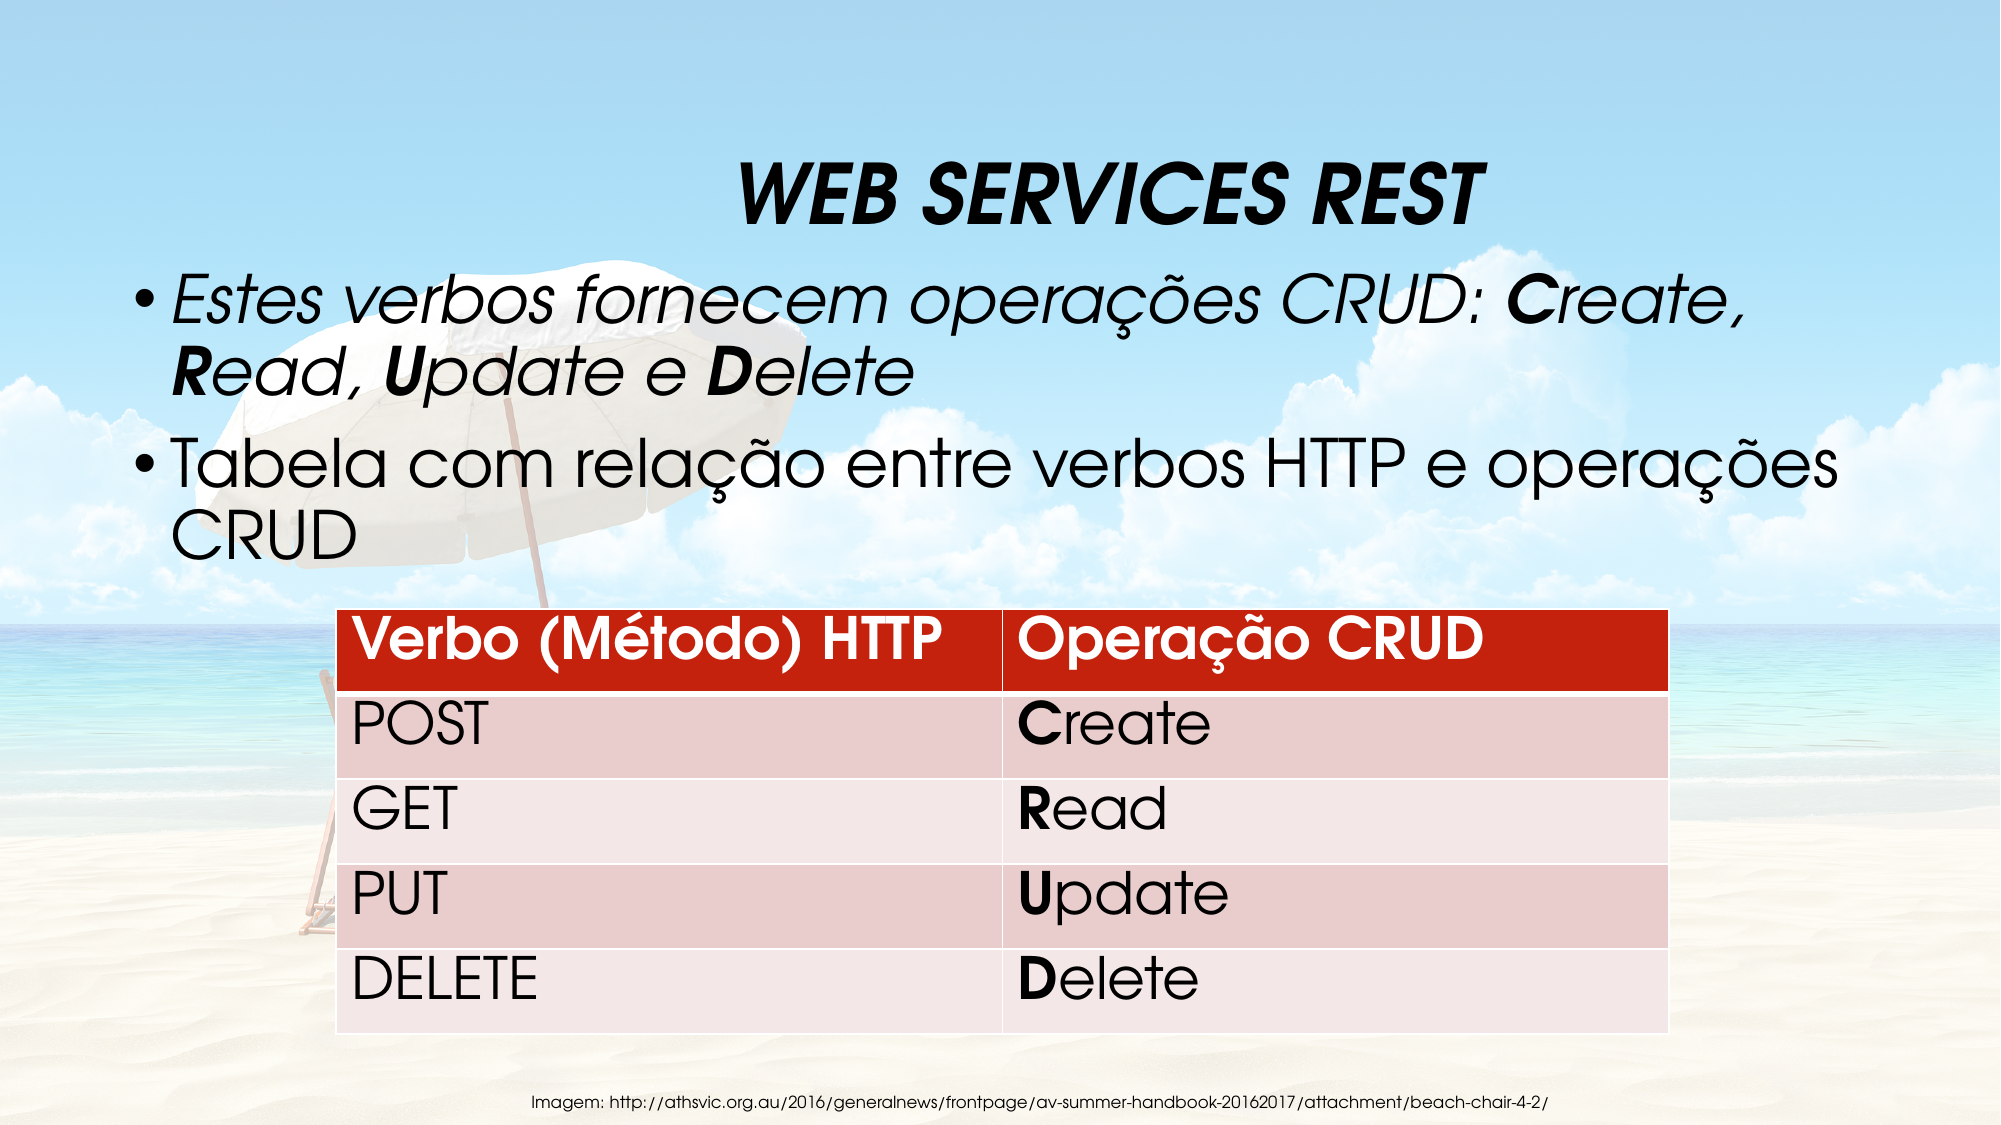

43
# Web Services RESt
Estes verbos fornecem operações CRUD: Create, Read, Update e Delete
Tabela com relação entre verbos HTTP e operações CRUD
| Verbo (Método) HTTP | Operação CRUD |
| --- | --- |
| POST | Create |
| GET | Read |
| PUT | Update |
| DELETE | Delete |
Imagem: http://athsvic.org.au/2016/generalnews/frontpage/av-summer-handbook-20162017/attachment/beach-chair-4-2/